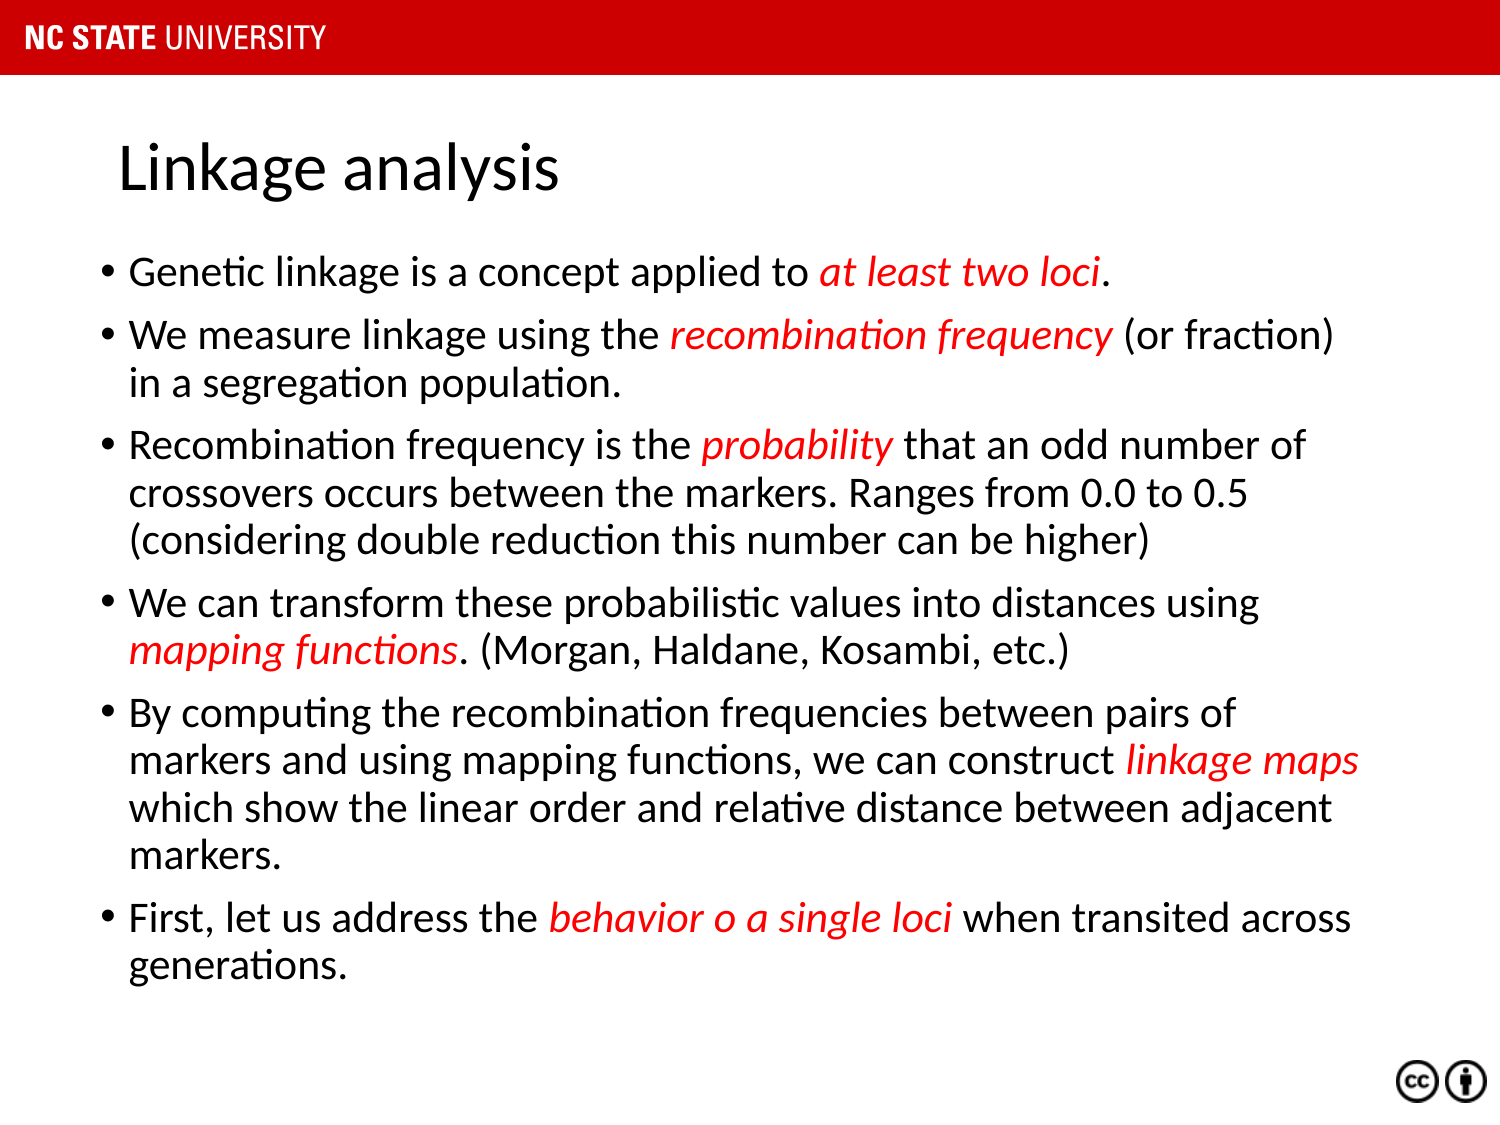

# Linkage analysis
Genetic linkage is a concept applied to at least two loci.
We measure linkage using the recombination frequency (or fraction) in a segregation population.
Recombination frequency is the probability that an odd number of crossovers occurs between the markers. Ranges from 0.0 to 0.5 (considering double reduction this number can be higher)
We can transform these probabilistic values into distances using mapping functions. (Morgan, Haldane, Kosambi, etc.)
By computing the recombination frequencies between pairs of markers and using mapping functions, we can construct linkage maps which show the linear order and relative distance between adjacent markers.
First, let us address the behavior o a single loci when transited across generations.